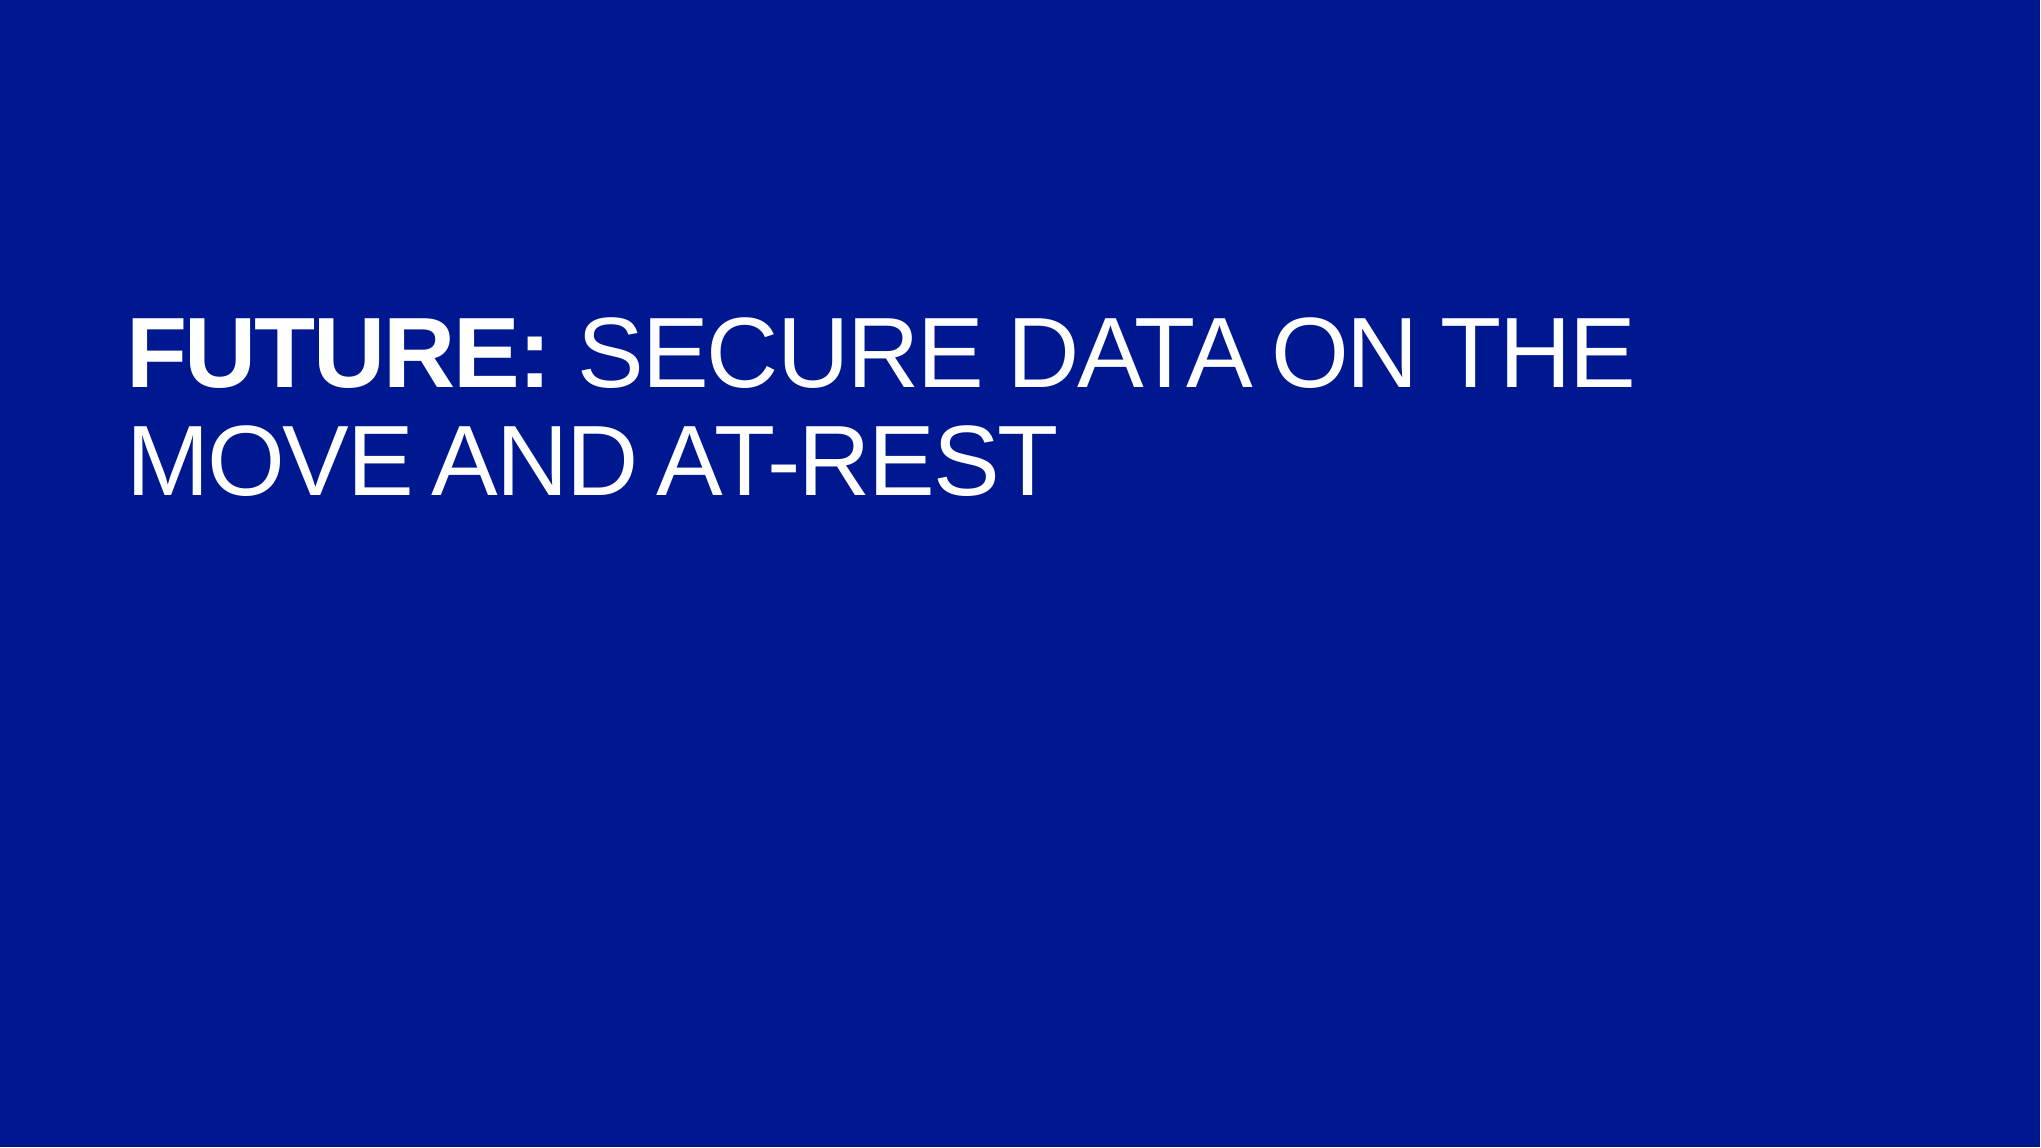

Microsoft Confidential
FUTURE: SECURE DATA ON THE MOVE AND AT-REST